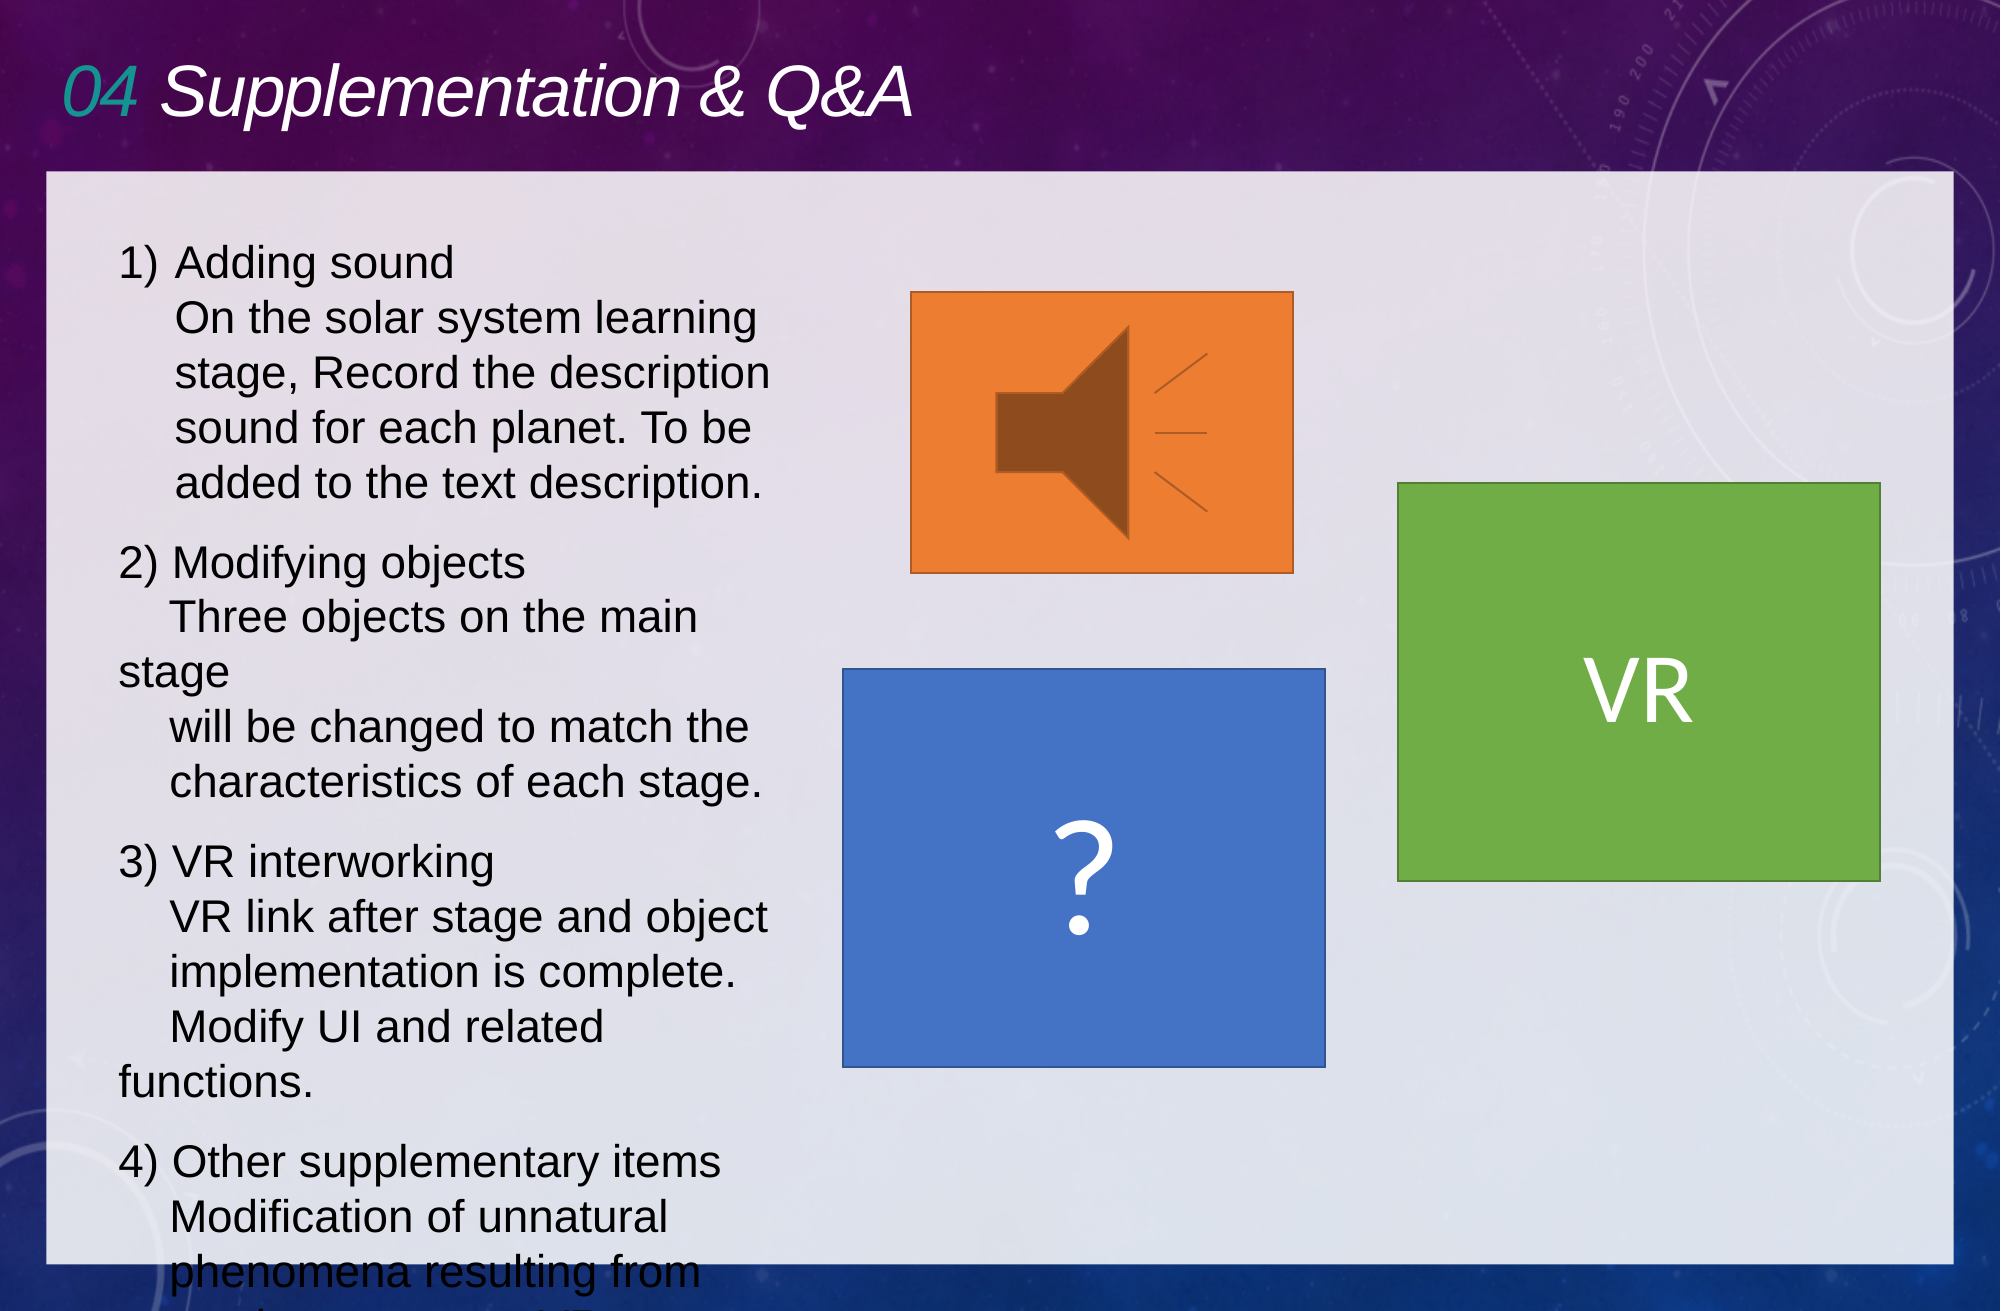

04 Supplementation & Q&A

Adding sound
On the solar system learning stage, Record the description sound for each planet. To be added to the text description.

2) Modifying objects
    Three objects on the main stage
    will be changed to match the
    characteristics of each stage.

3) VR interworking
    VR link after stage and object
    implementation is complete.
    Modify UI and related functions.

4) Other supplementary items
    Modification of unnatural
    phenomena resulting from
    moving scenes to VR.

VR
?